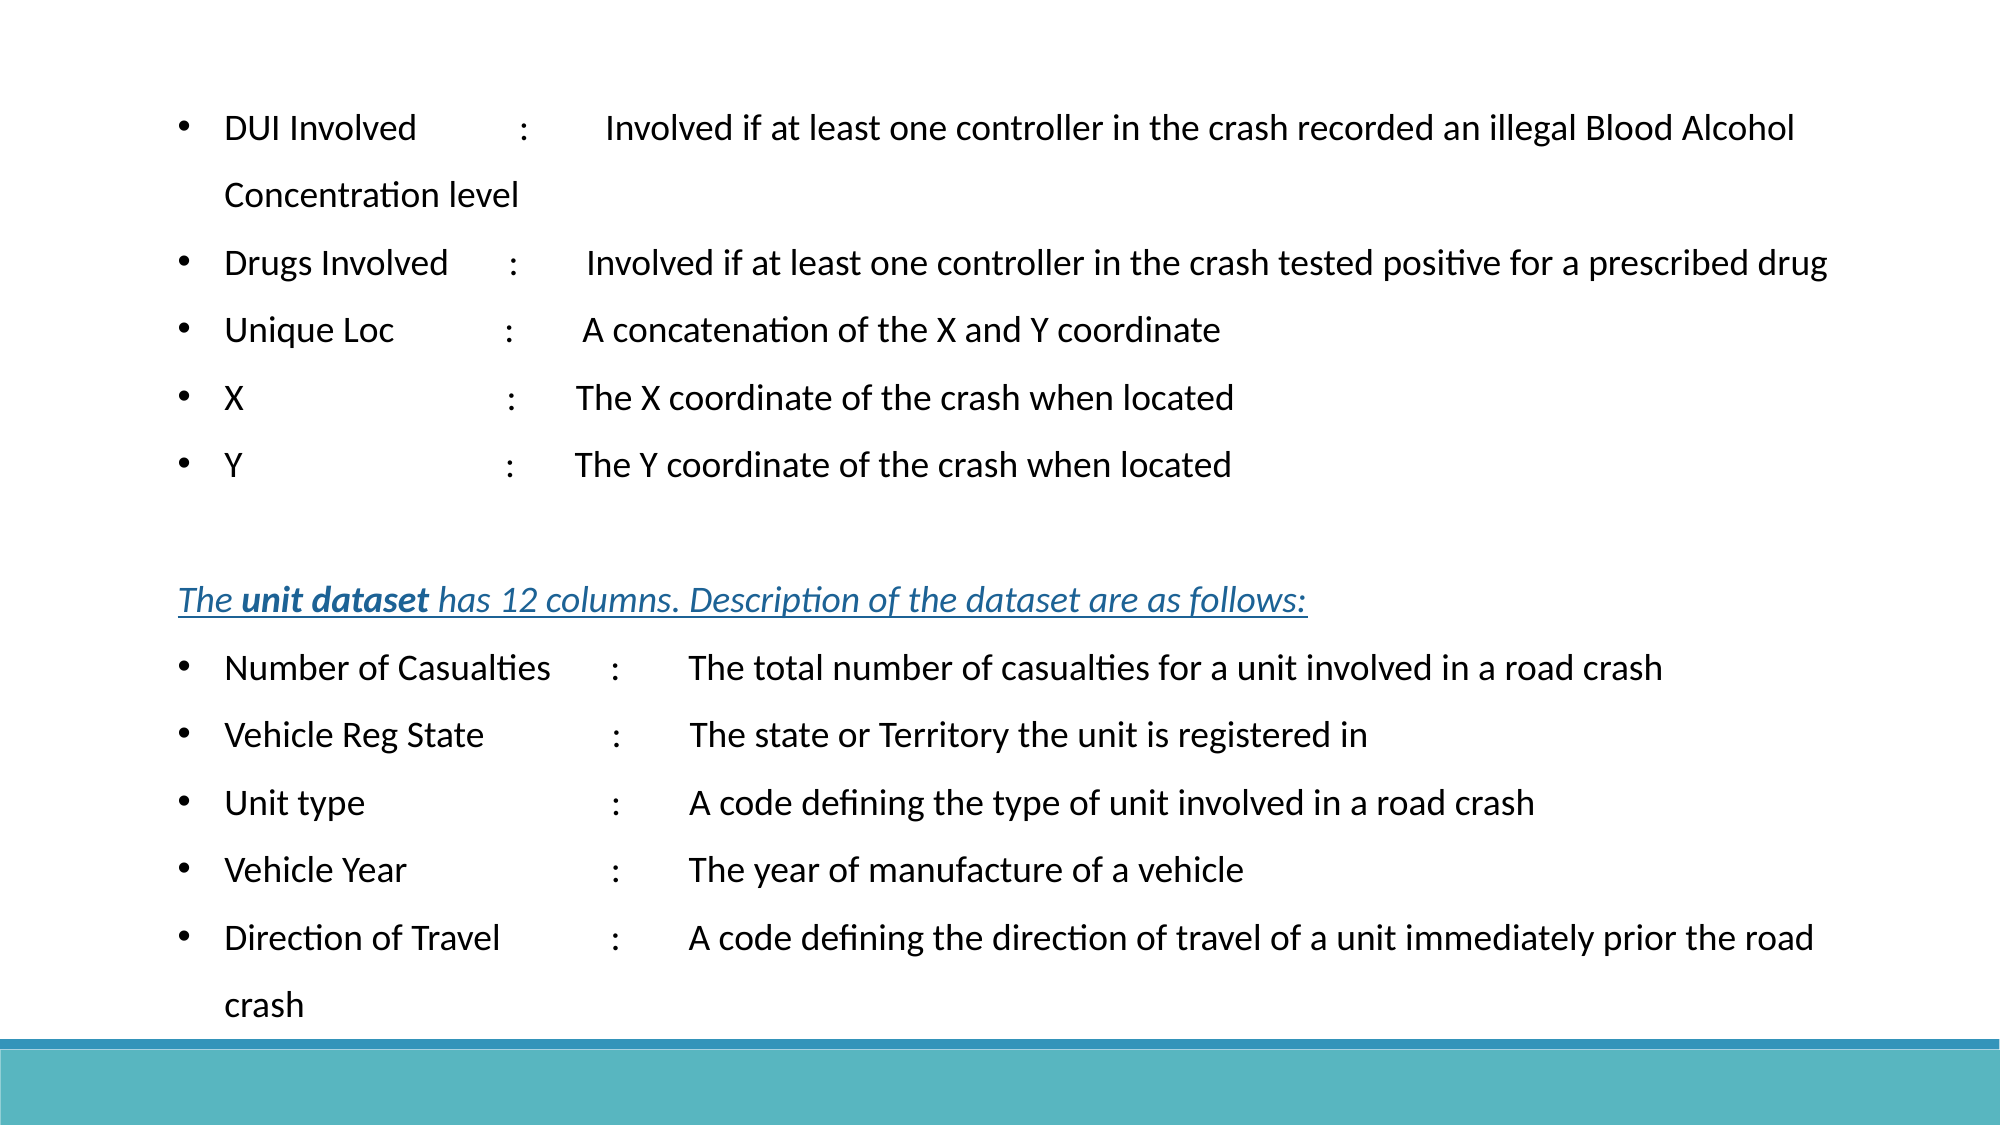

DUI Involved            :         Involved if at least one controller in the crash recorded an illegal Blood Alcohol Concentration level
Drugs Involved       :        Involved if at least one controller in the crash tested positive for a prescribed drug
Unique Loc             :        A concatenation of the X and Y coordinate
X                               :       The X coordinate of the crash when located
Y                               :       The Y coordinate of the crash when located

The unit dataset has 12 columns. Description of the dataset are as follows:
Number of Casualties       :        The total number of casualties for a unit involved in a road crash
Vehicle Reg State               :        The state or Territory the unit is registered in
Unit type                             :        A code defining the type of unit involved in a road crash
Vehicle Year                        :        The year of manufacture of a vehicle
Direction of Travel             :        A code defining the direction of travel of a unit immediately prior the road crash